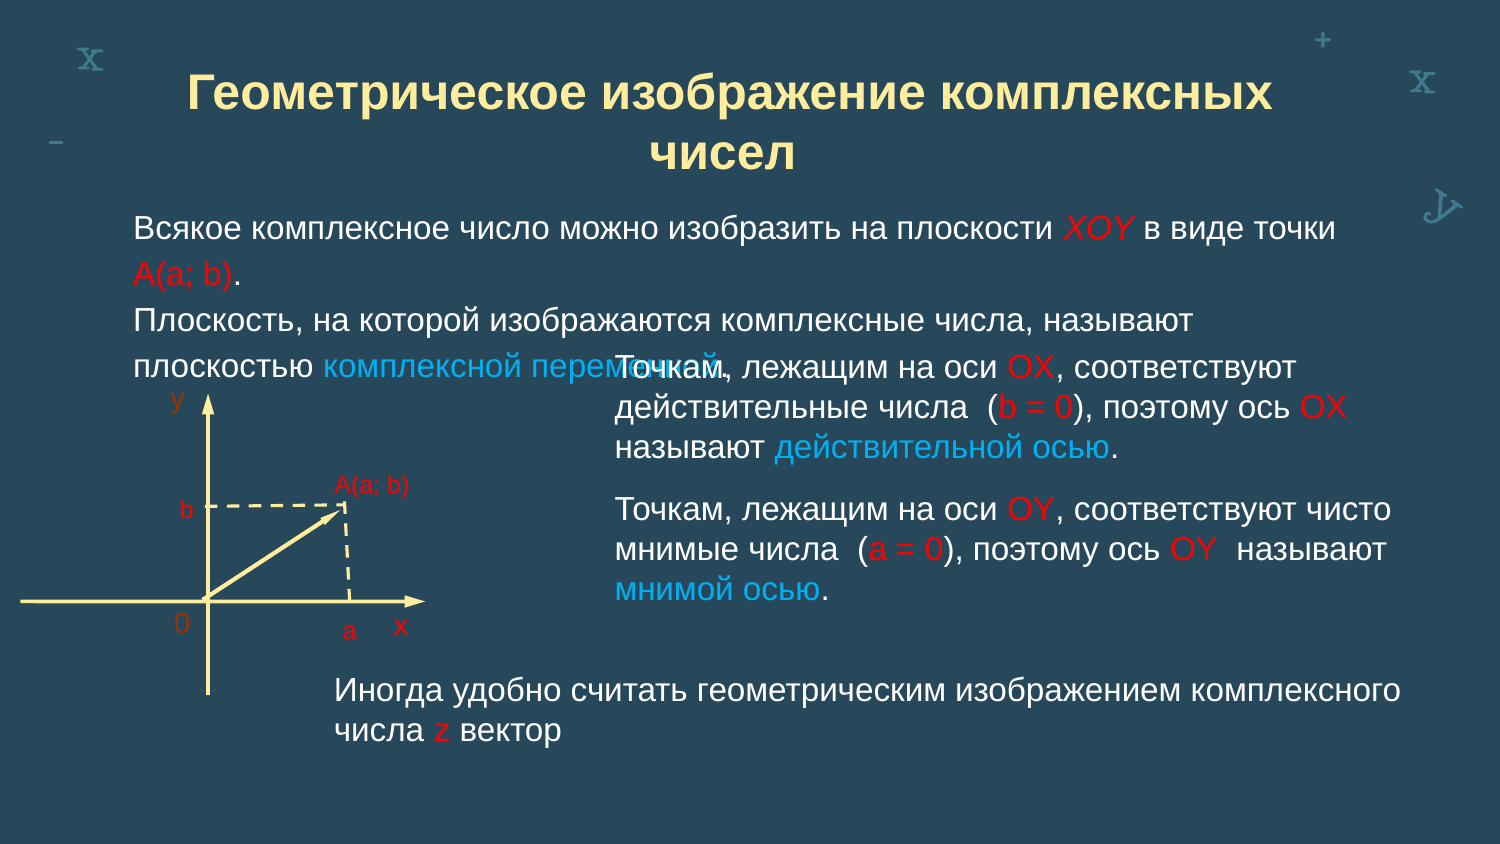

# Геометрическое изображение комплексных чисел
Всякое комплексное число можно изобразить на плоскости XOY в виде точки A(a; b).
Плоскость, на которой изображаются комплексные числа, называют плоскостью комплексной переменной.

Точкам, лежащим на оси OX, соответствуют действительные числа  (b = 0), поэтому ось OX называют действительной осью.
y

0
х

A(a; b)
Точкам, лежащим на оси OY, соответствуют чисто мнимые числа  (a = 0), поэтому ось OY  называют мнимой осью.
b

a
Иногда удобно считать геометрическим изображением комплексного числа z вектор